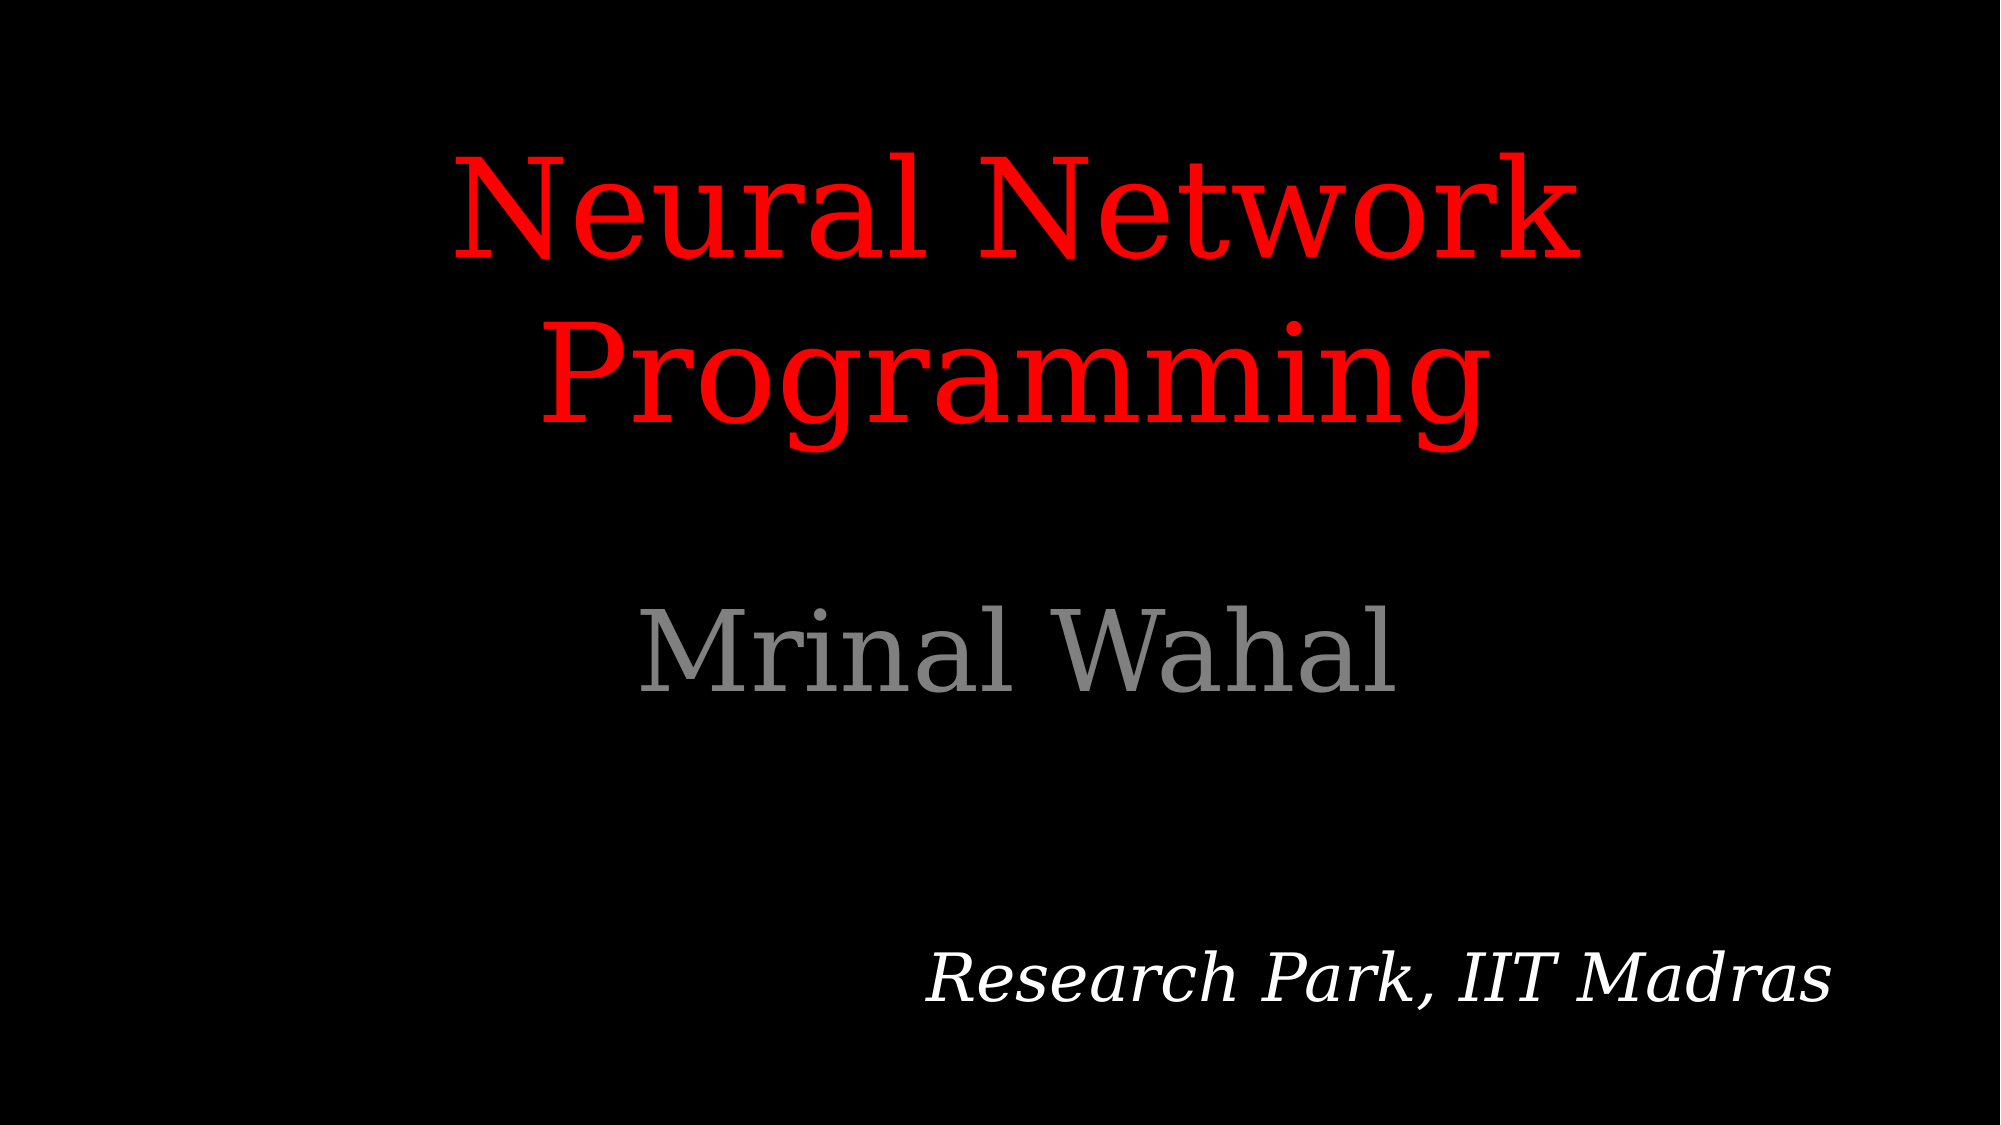

Neural Network Programming

Mrinal Wahal
Research Park, IIT Madras